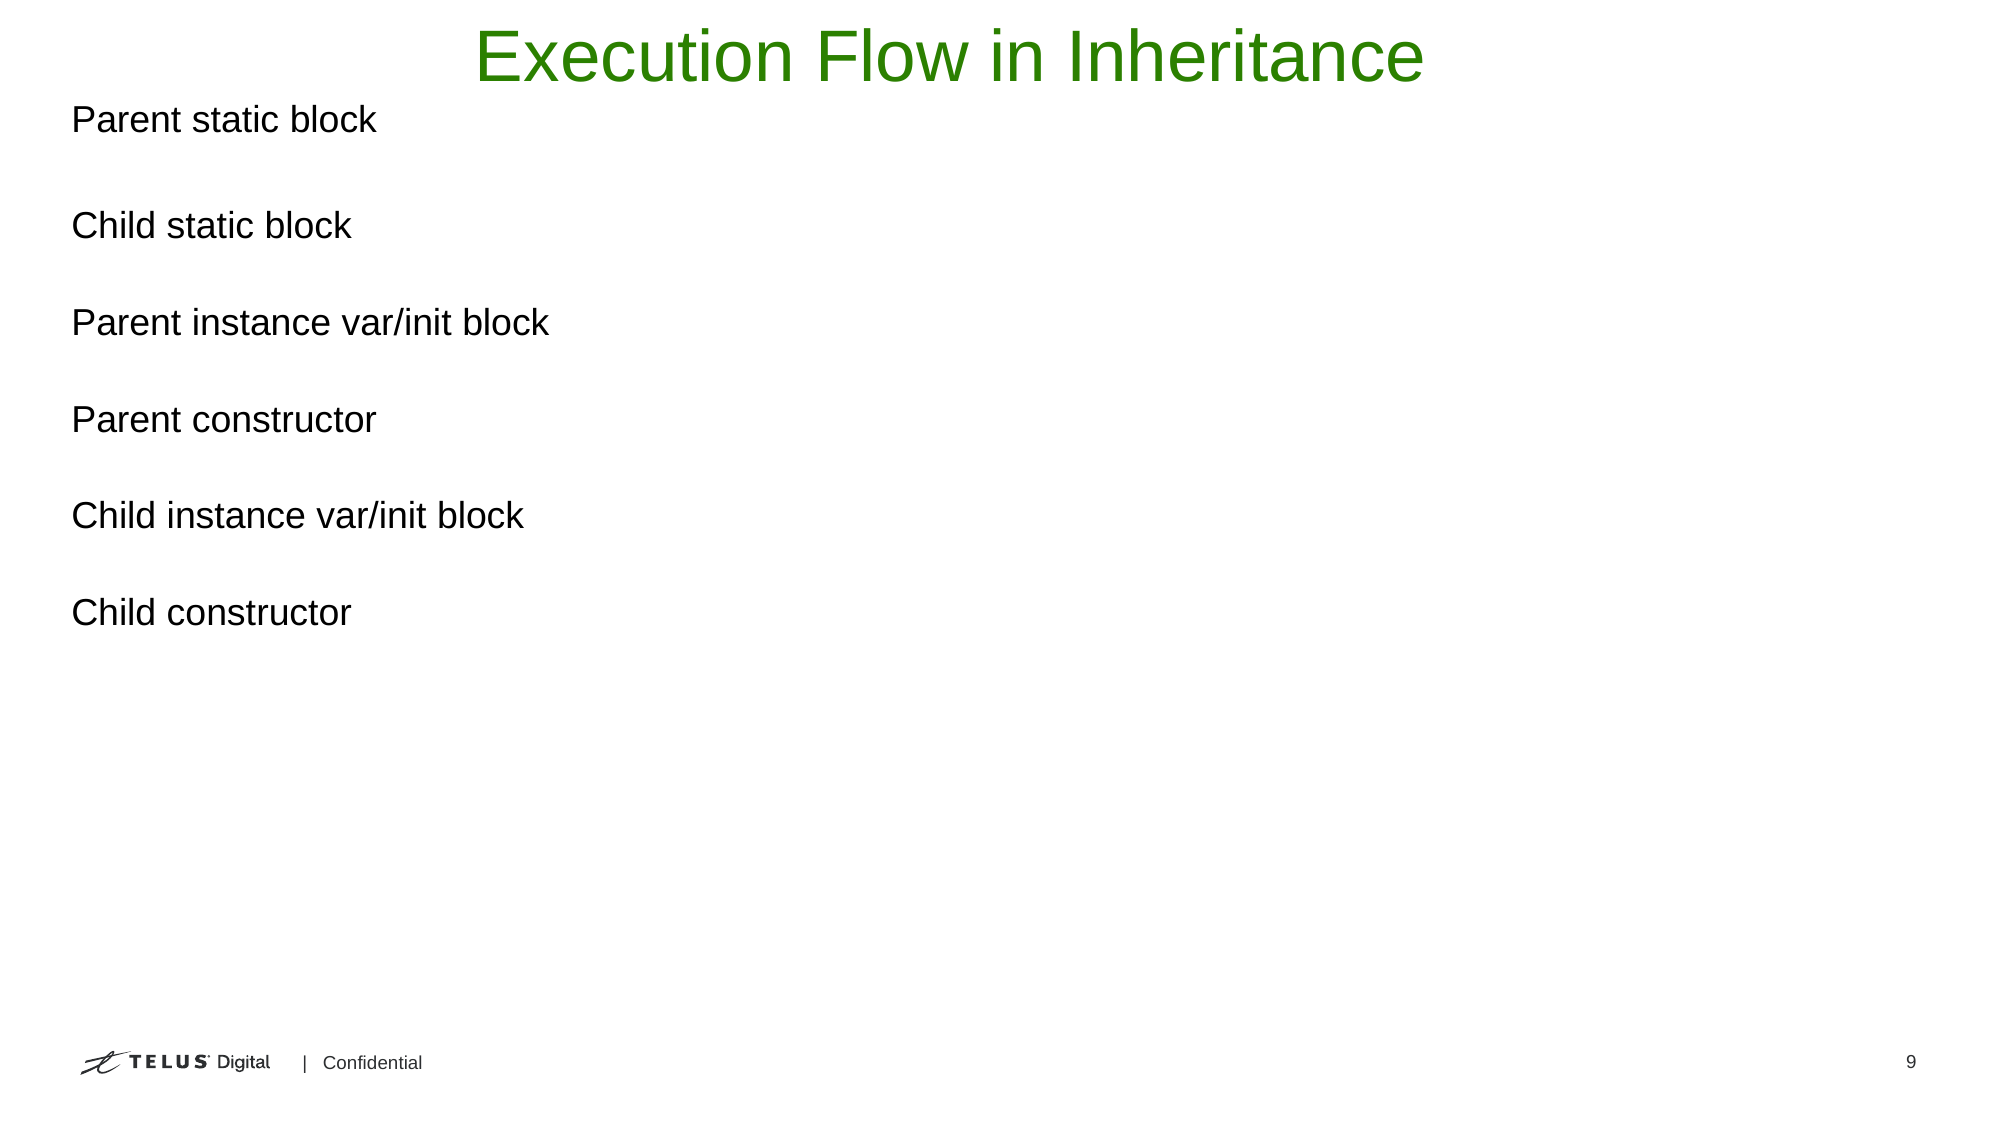

# Execution Flow in Inheritance
Parent static block
Child static block
Parent instance var/init block
Parent constructor
Child instance var/init block
Child constructor